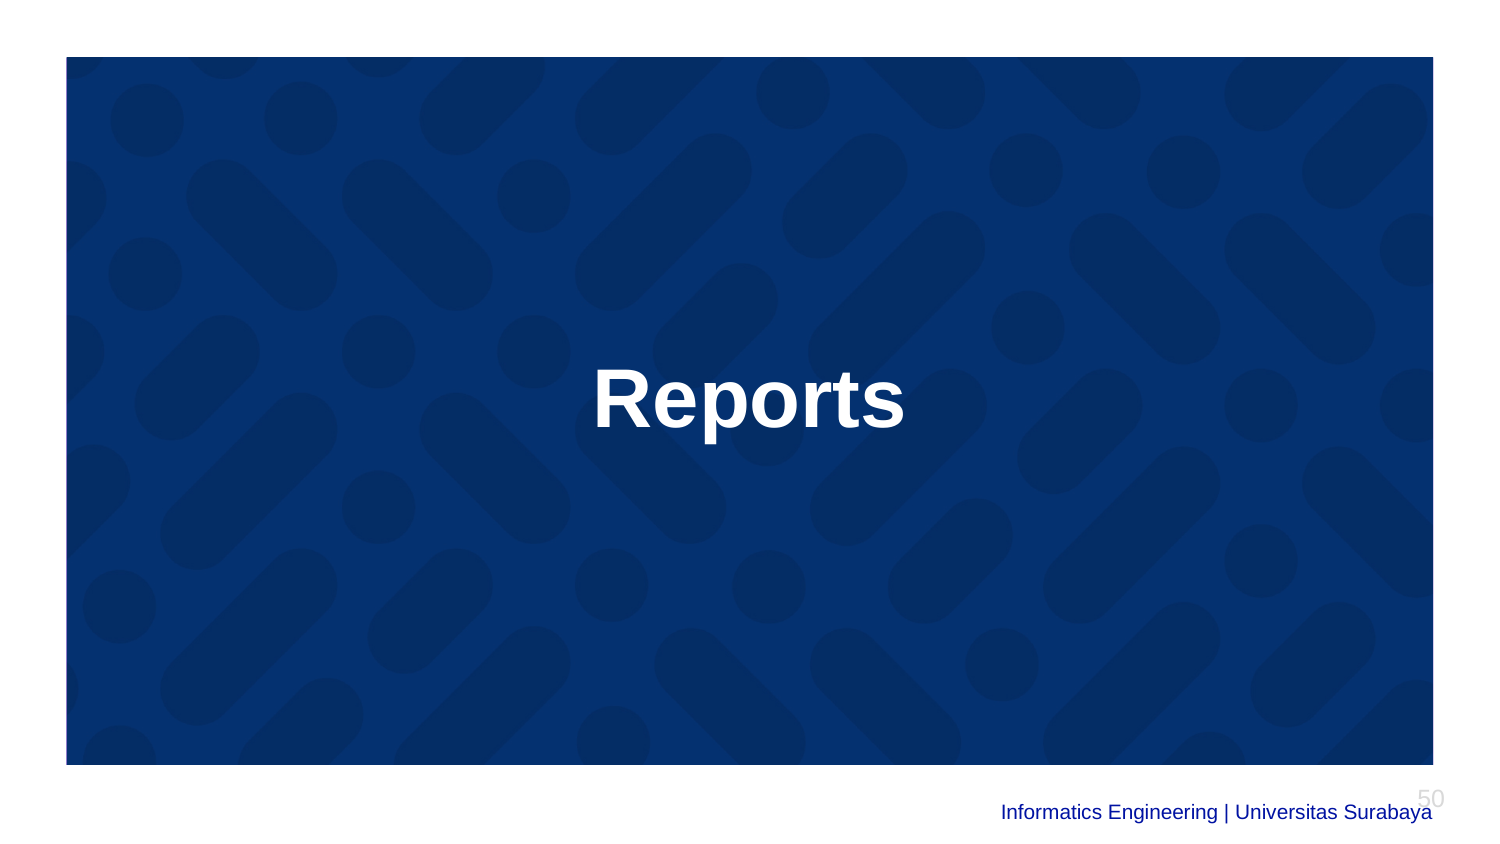

# Reports
50
Informatics Engineering | Universitas Surabaya